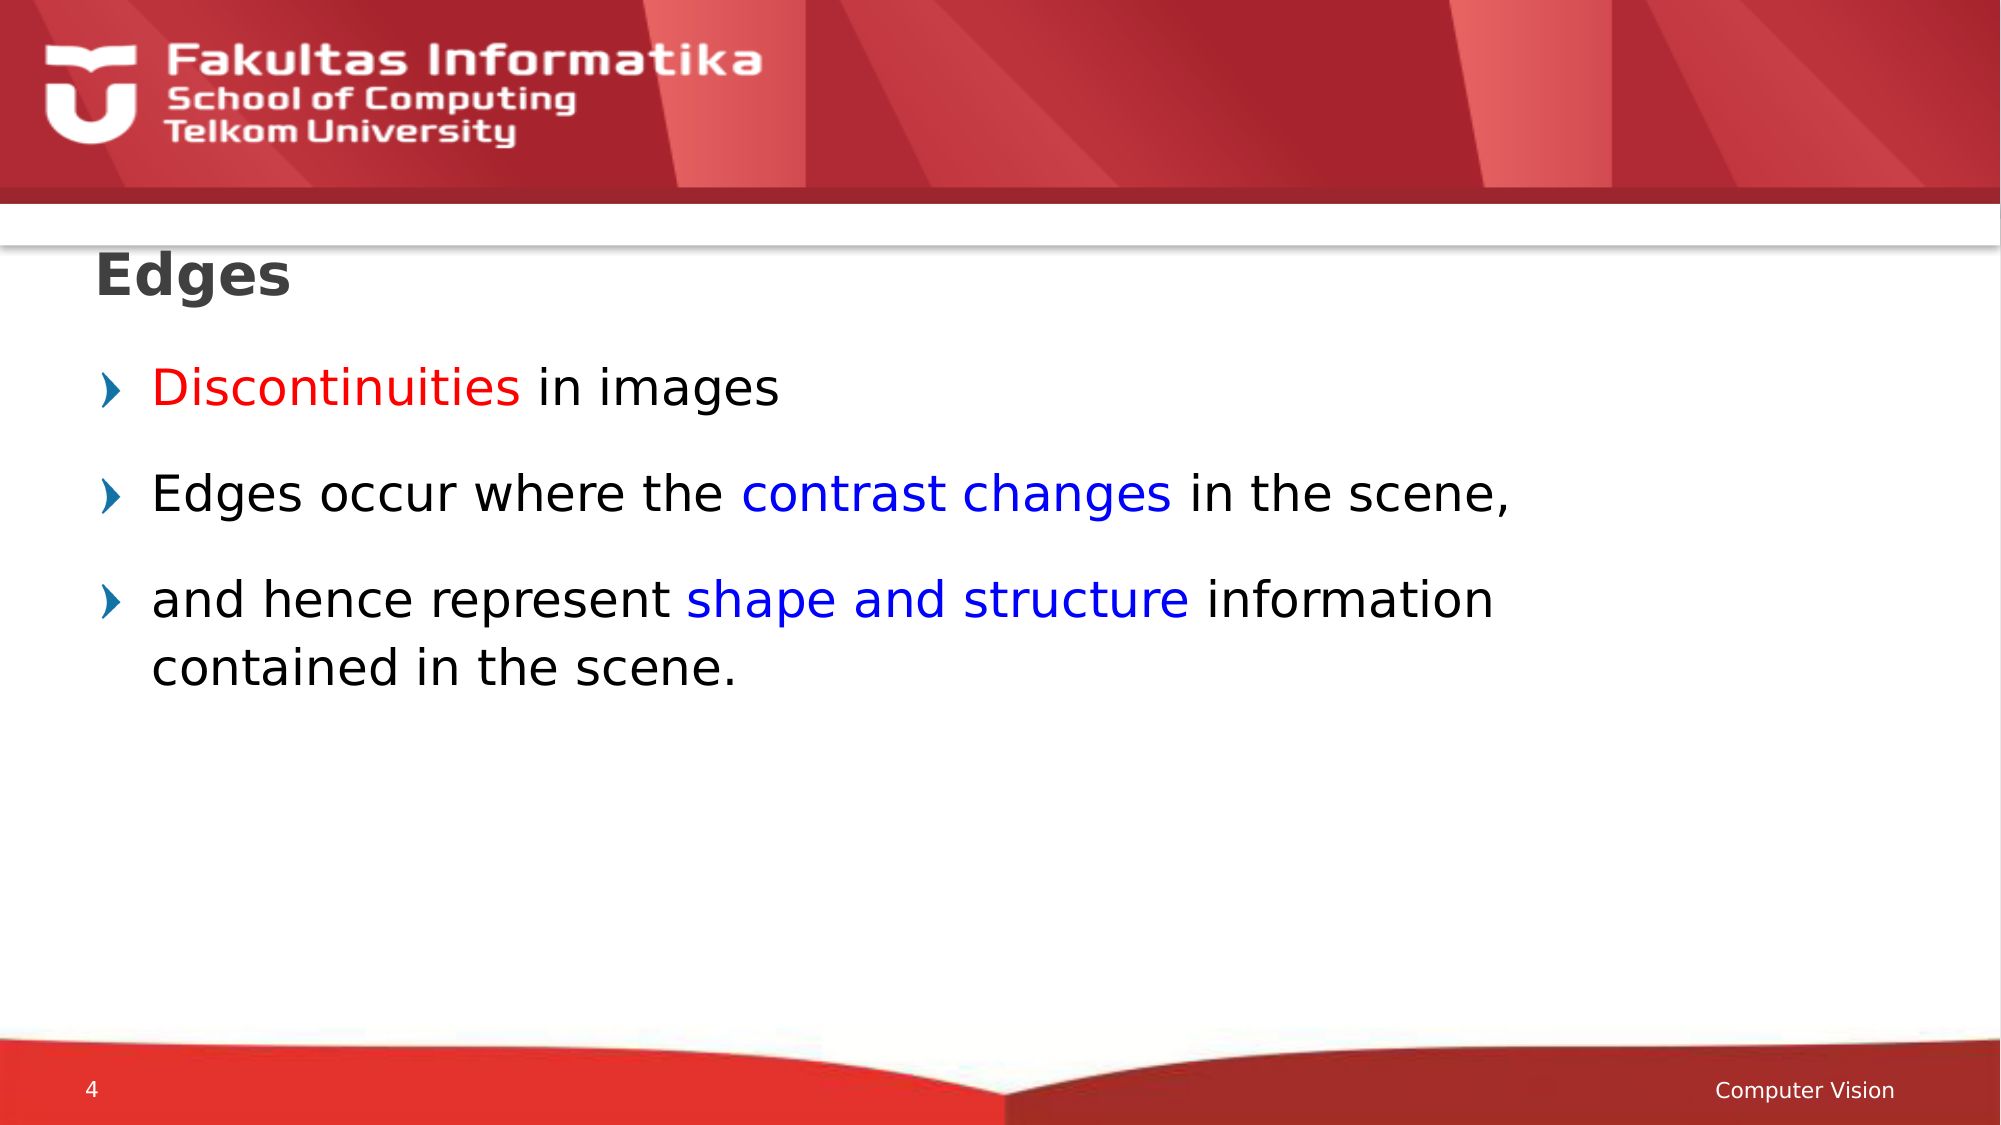

# Edges
Discontinuities in images
Edges occur where the contrast changes in the scene,
and hence represent shape and structure information
contained in the scene.
Computer Vision
4